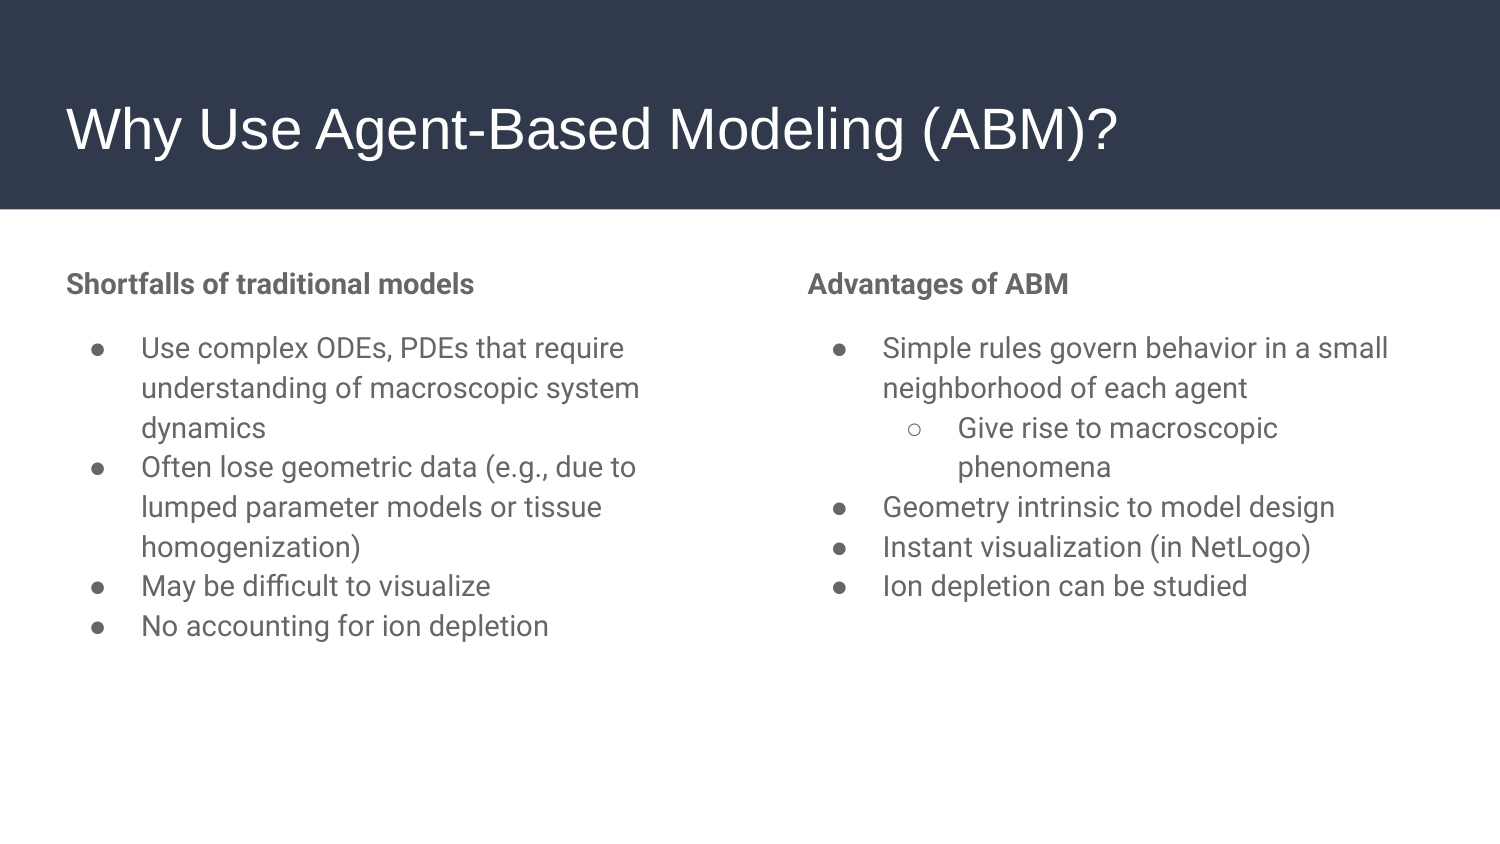

# Why Use Agent-Based Modeling (ABM)?
Shortfalls of traditional models
Use complex ODEs, PDEs that require understanding of macroscopic system dynamics
Often lose geometric data (e.g., due to lumped parameter models or tissue homogenization)
May be difficult to visualize
No accounting for ion depletion
Advantages of ABM
Simple rules govern behavior in a small neighborhood of each agent
Give rise to macroscopic phenomena
Geometry intrinsic to model design
Instant visualization (in NetLogo)
Ion depletion can be studied